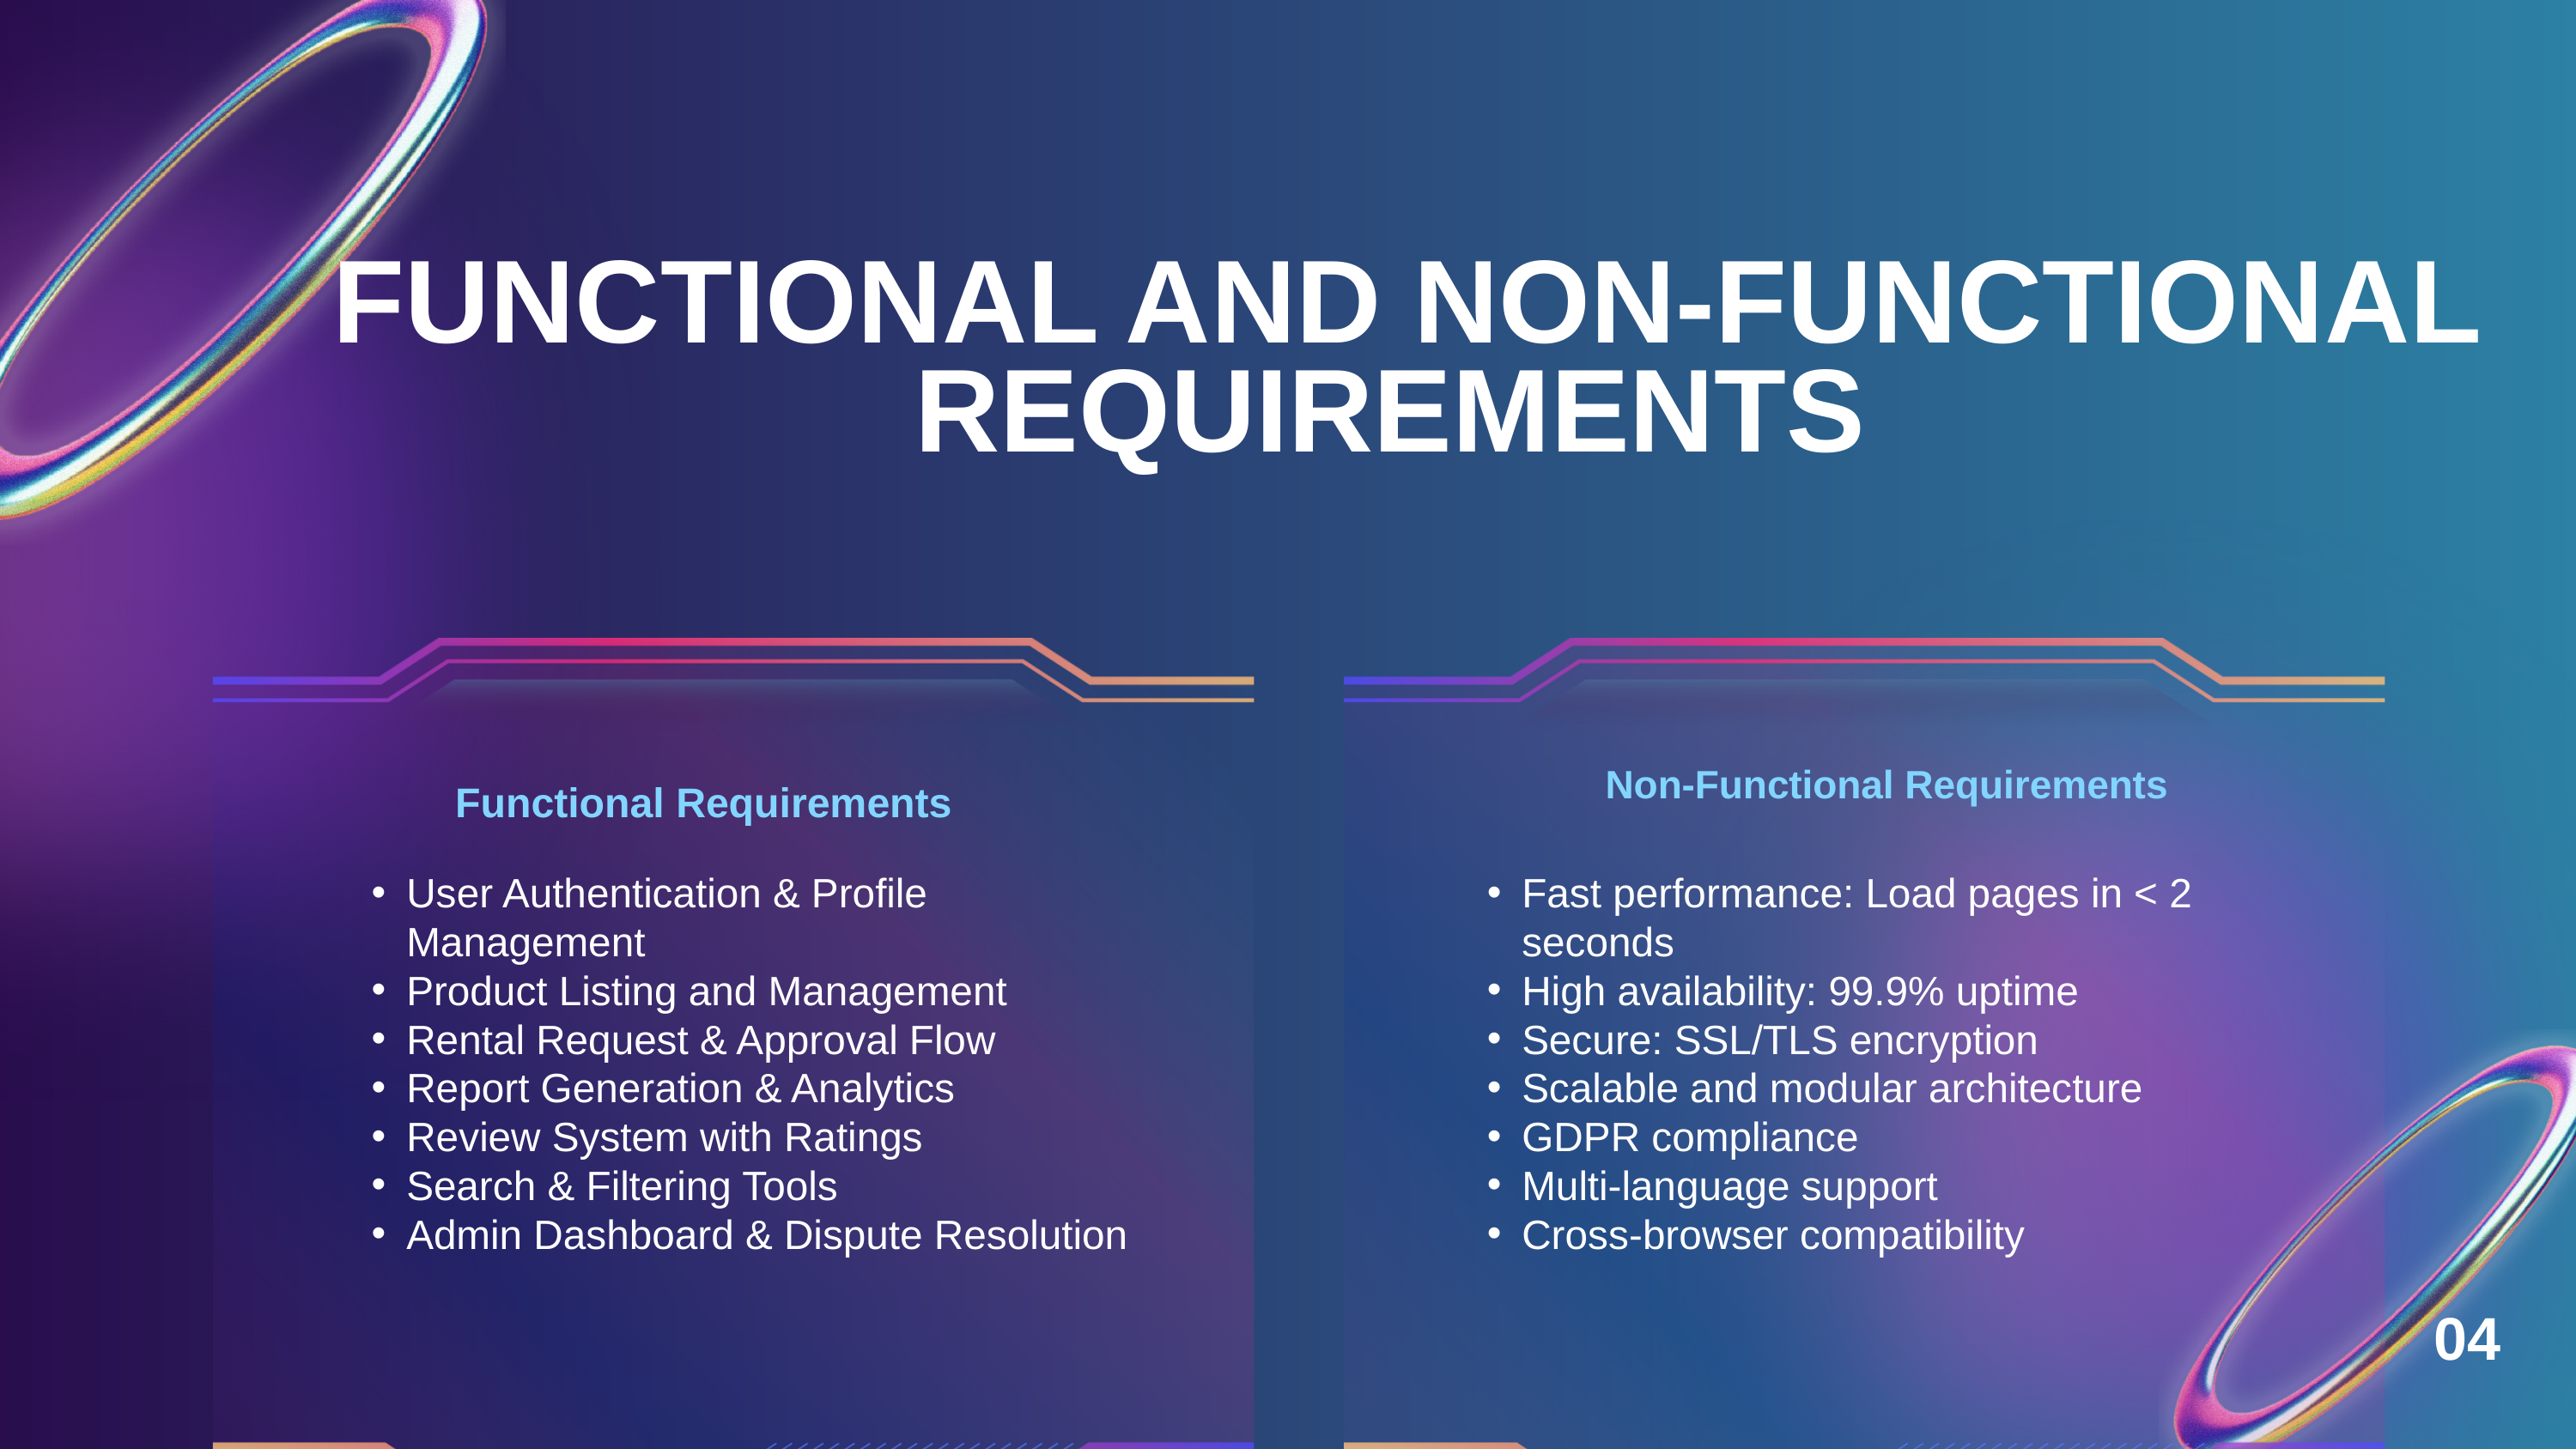

FUNCTIONAL AND NON-FUNCTIONAL REQUIREMENTS

Non-Functional Requirements
Functional Requirements
User Authentication & Profile Management
Product Listing and Management
Rental Request & Approval Flow
Report Generation & Analytics
Review System with Ratings
Search & Filtering Tools
Admin Dashboard & Dispute Resolution

Fast performance: Load pages in < 2 seconds
High availability: 99.9% uptime
Secure: SSL/TLS encryption
Scalable and modular architecture
GDPR compliance
Multi-language support
Cross-browser compatibility

04